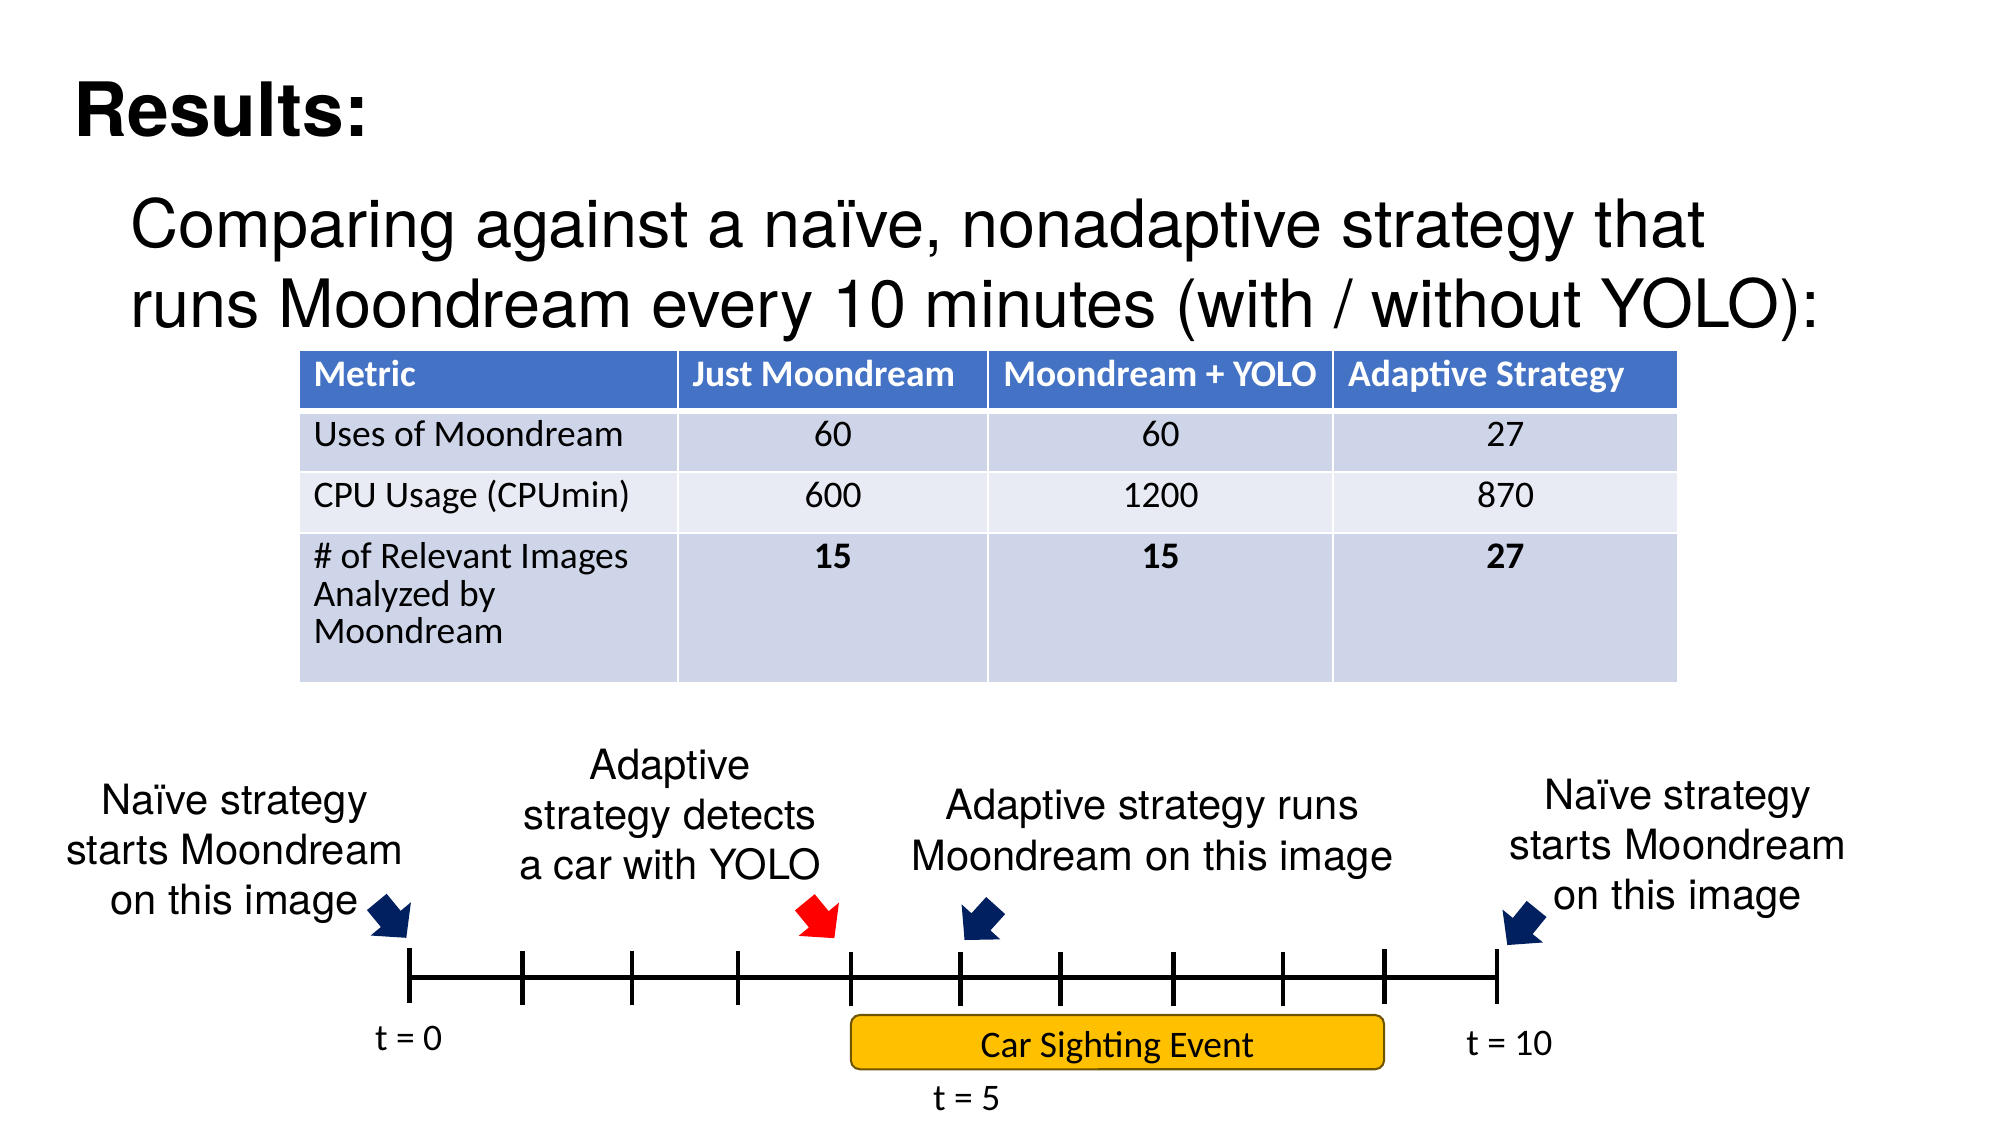

Results:
Comparing against a naïve, nonadaptive strategy that runs Moondream every 10 minutes (with / without YOLO):
| Metric | Just Moondream | Moondream + YOLO | Adaptive Strategy |
| --- | --- | --- | --- |
| Uses of Moondream | 60 | 60 | 27 |
| CPU Usage (CPUmin) | 600 | 1200 | 870 |
| # of Relevant Images Analyzed by Moondream | 15 | 15 | 27 |
Adaptive strategy detects a car with YOLO
Naïve strategy
starts Moondream
on this image
Naïve strategy
starts Moondream
on this image
Adaptive strategy runs Moondream on this image

t = 0
t = 10
Car Sighting Event
t = 5